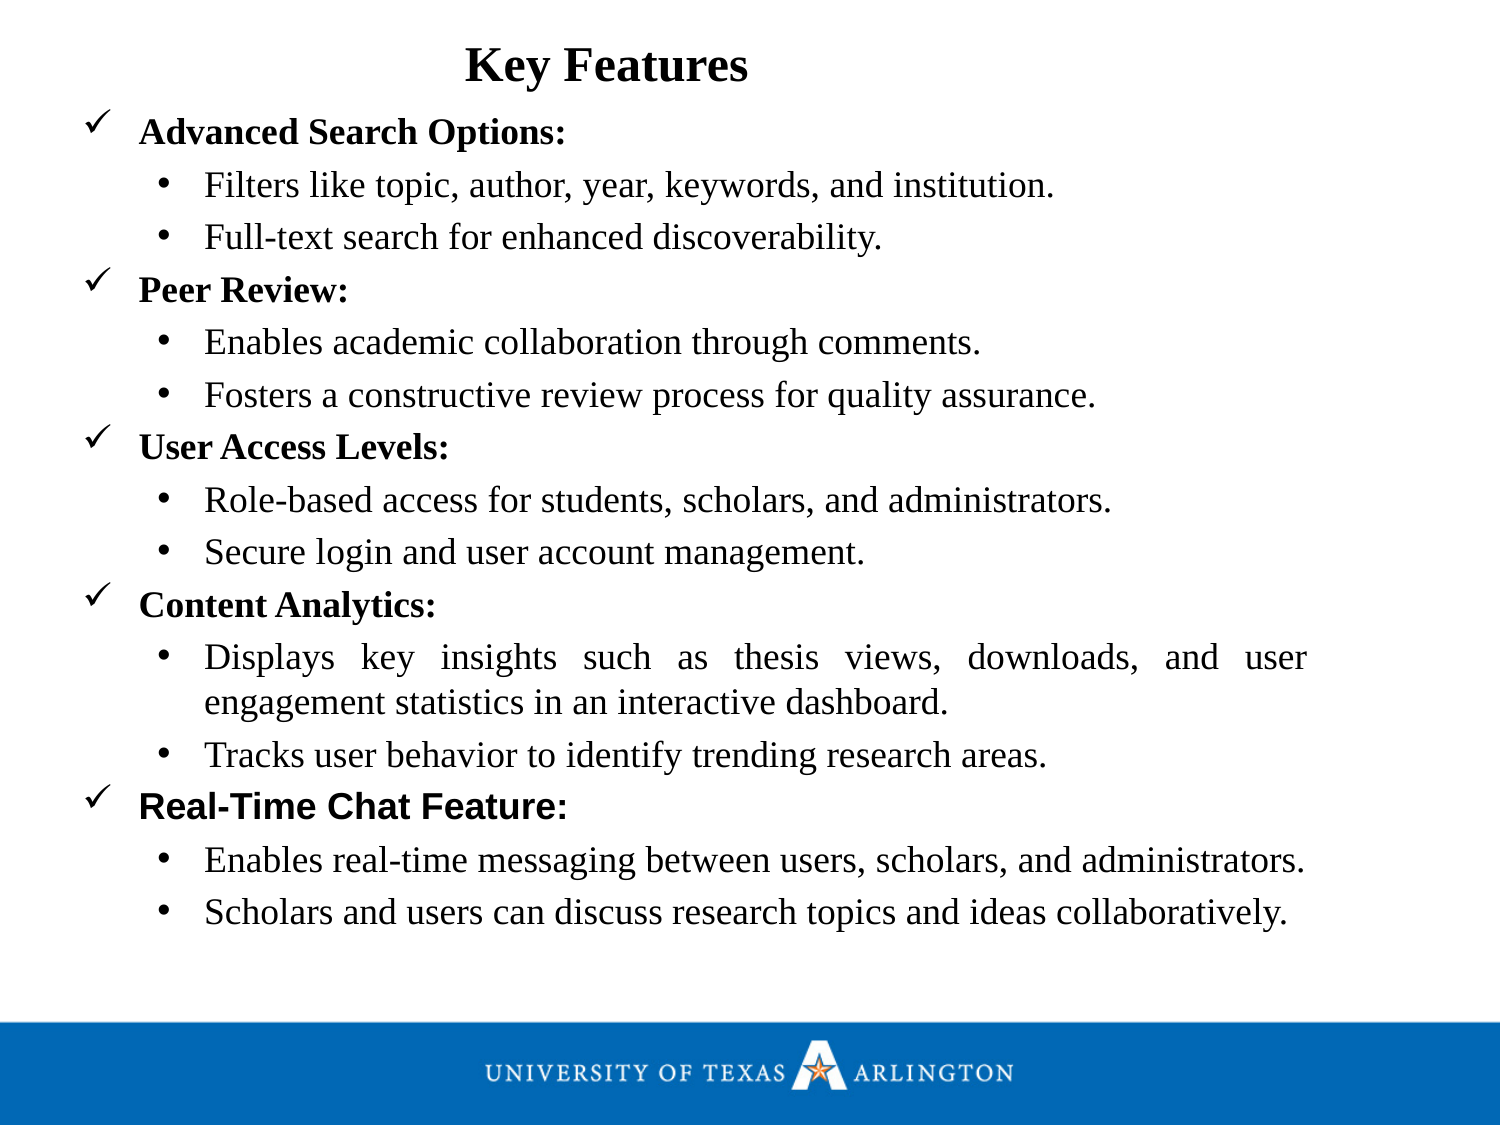

Key Features
Advanced Search Options:
Filters like topic, author, year, keywords, and institution.
Full-text search for enhanced discoverability.
Peer Review:
Enables academic collaboration through comments.
Fosters a constructive review process for quality assurance.
User Access Levels:
Role-based access for students, scholars, and administrators.
Secure login and user account management.
Content Analytics:
Displays key insights such as thesis views, downloads, and user engagement statistics in an interactive dashboard.
Tracks user behavior to identify trending research areas.
Real-Time Chat Feature:
Enables real-time messaging between users, scholars, and administrators.
Scholars and users can discuss research topics and ideas collaboratively.